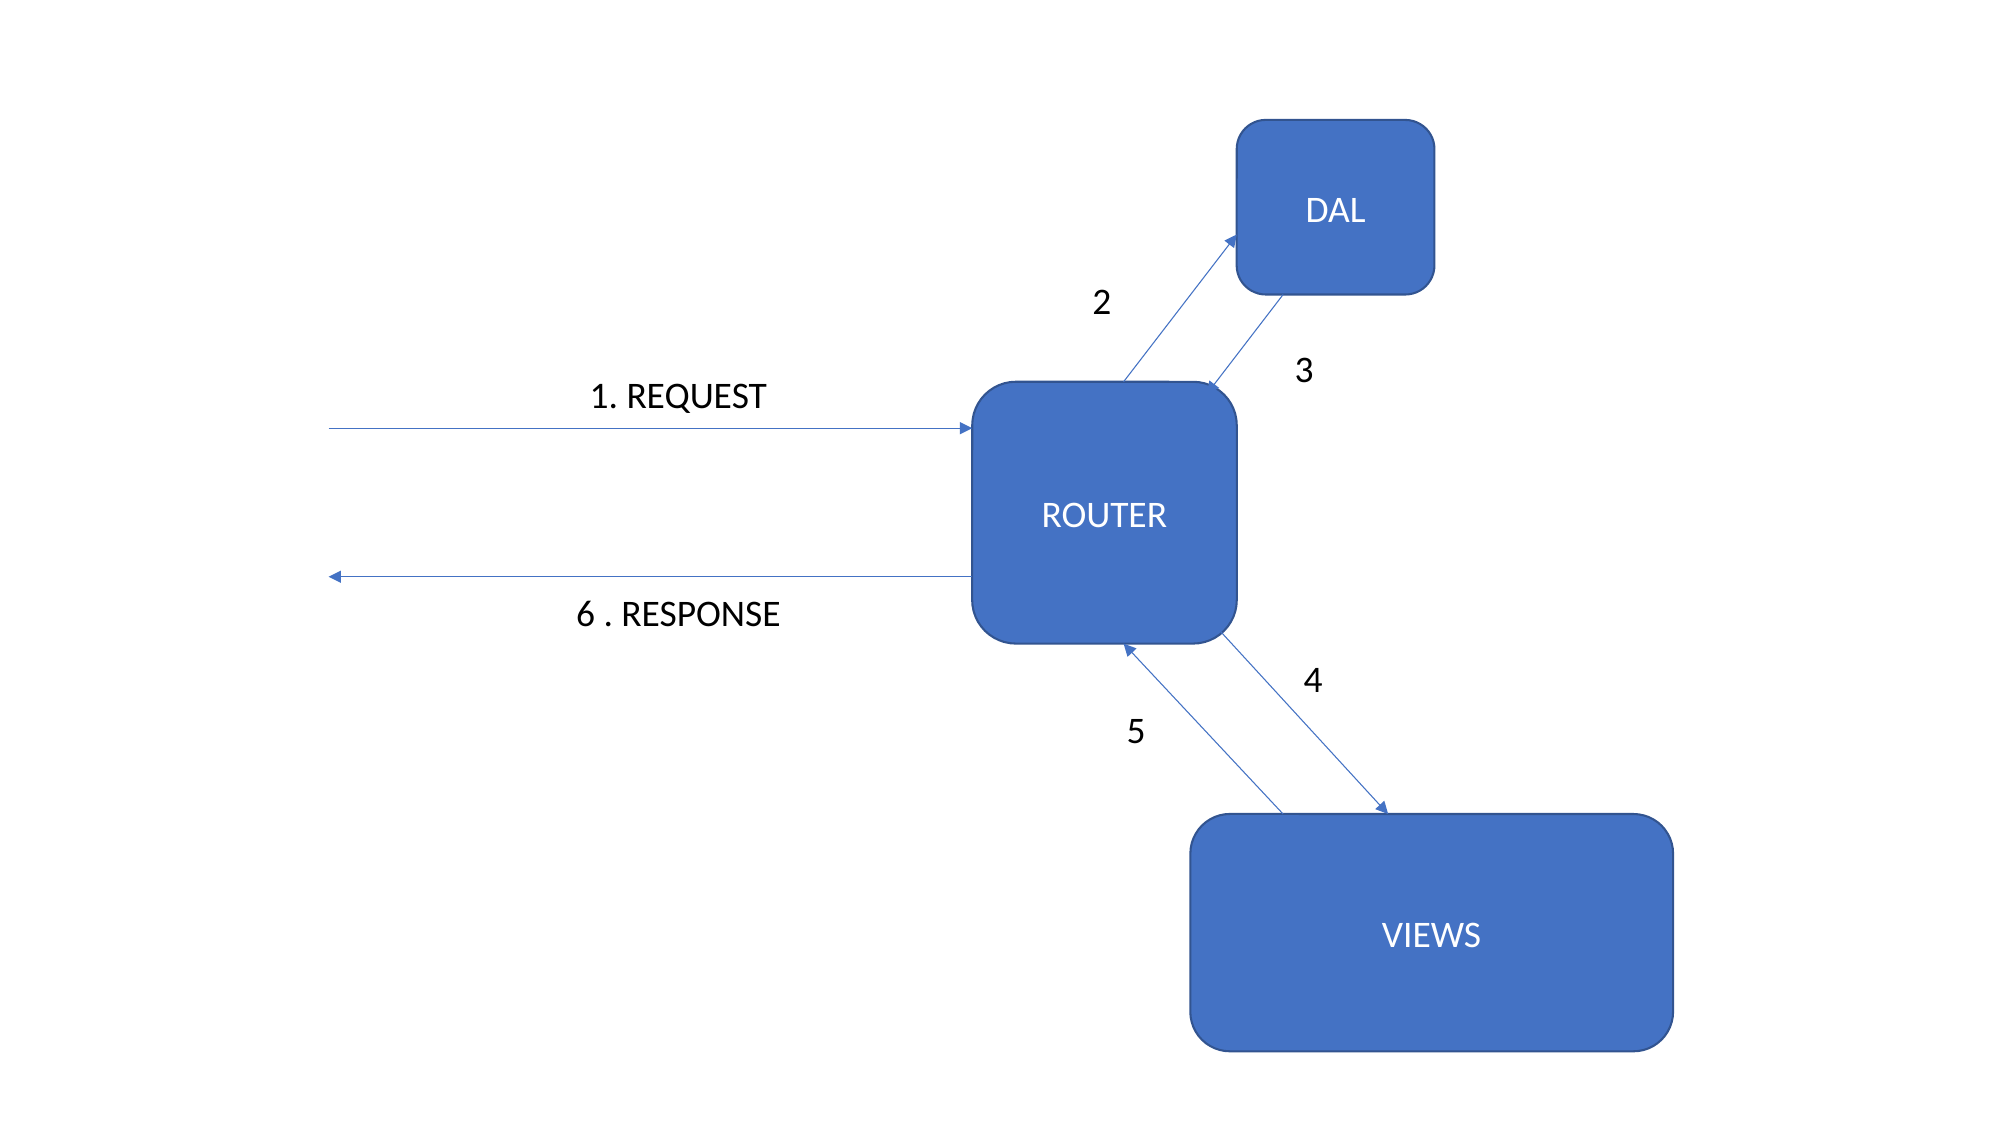

DAL
2
3
1. REQUEST
ROUTER
6 . RESPONSE
4
5
VIEWS